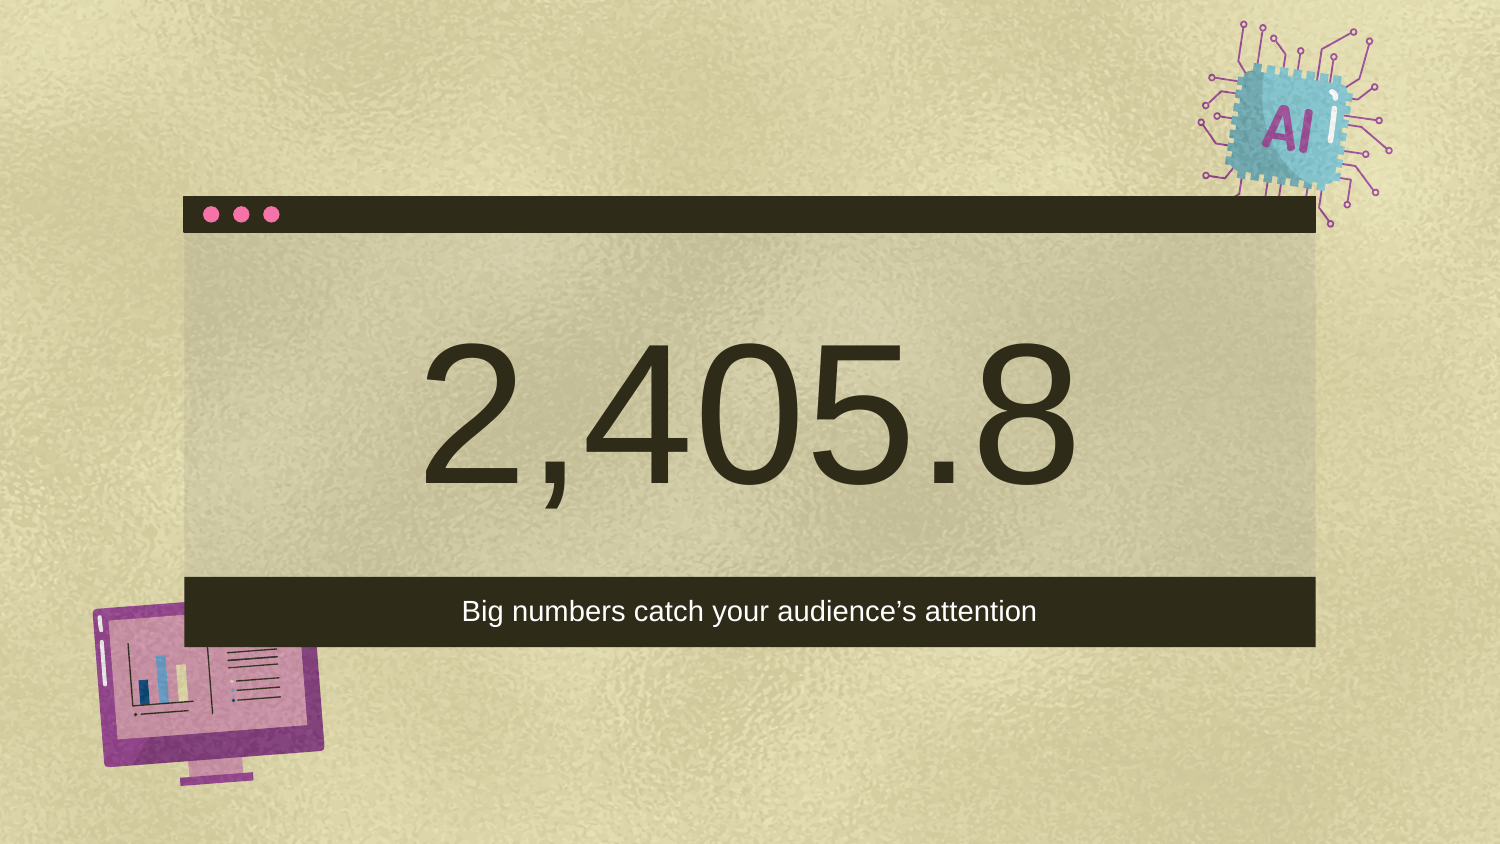

# 2,405.8
Big numbers catch your audience’s attention